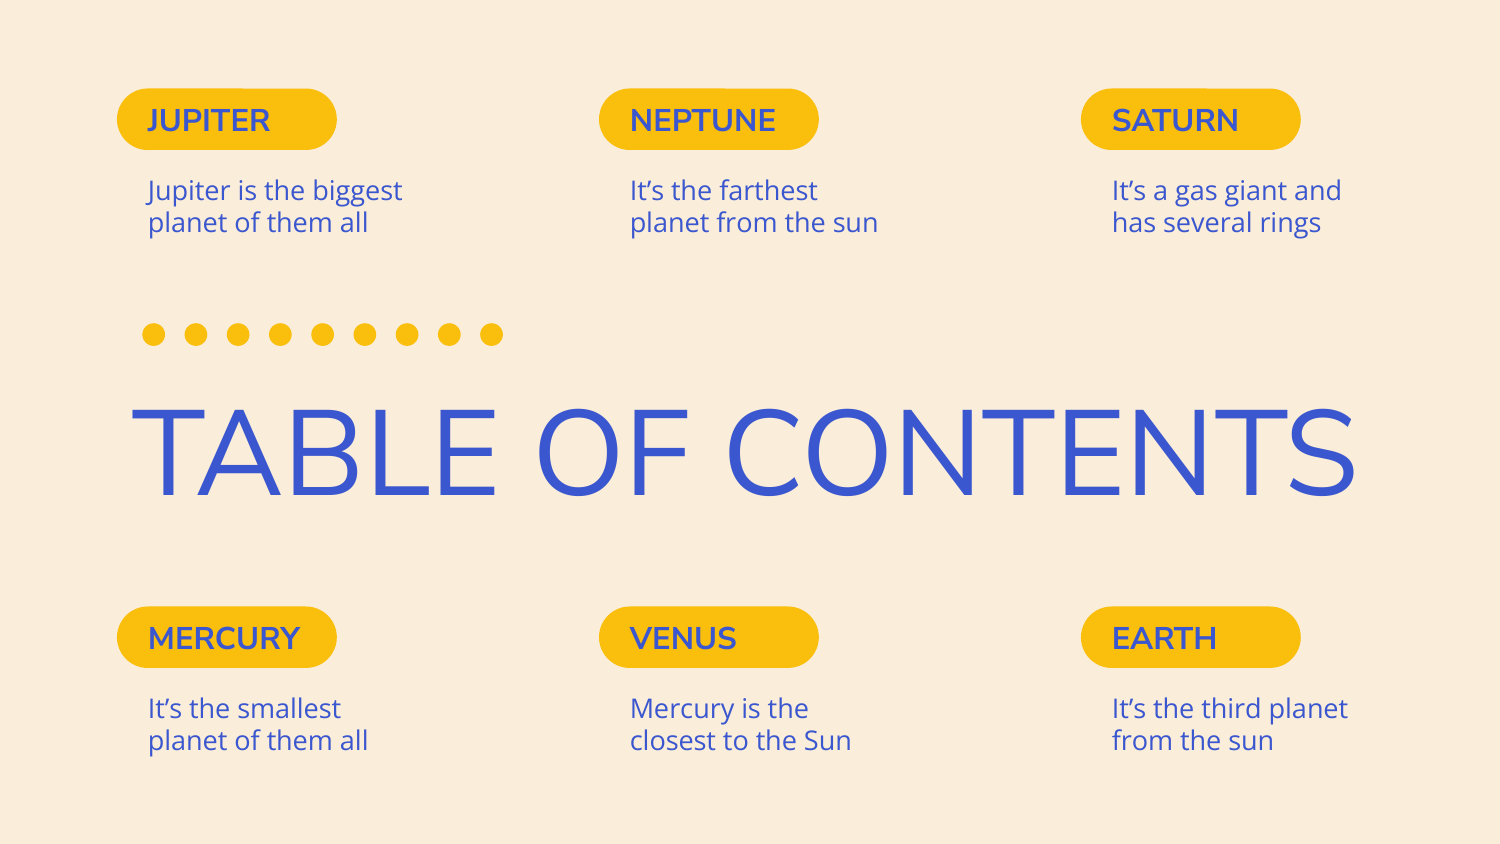

JUPITER

NEPTUNE

SATURN
Jupiter is the biggest planet of them all
It’s the farthest planet from the sun
It’s a gas giant and has several rings

# TABLE OF CONTENTS

MERCURY

VENUS

EARTH
It’s the smallest planet of them all
Mercury is the closest to the Sun
It’s the third planet from the sun